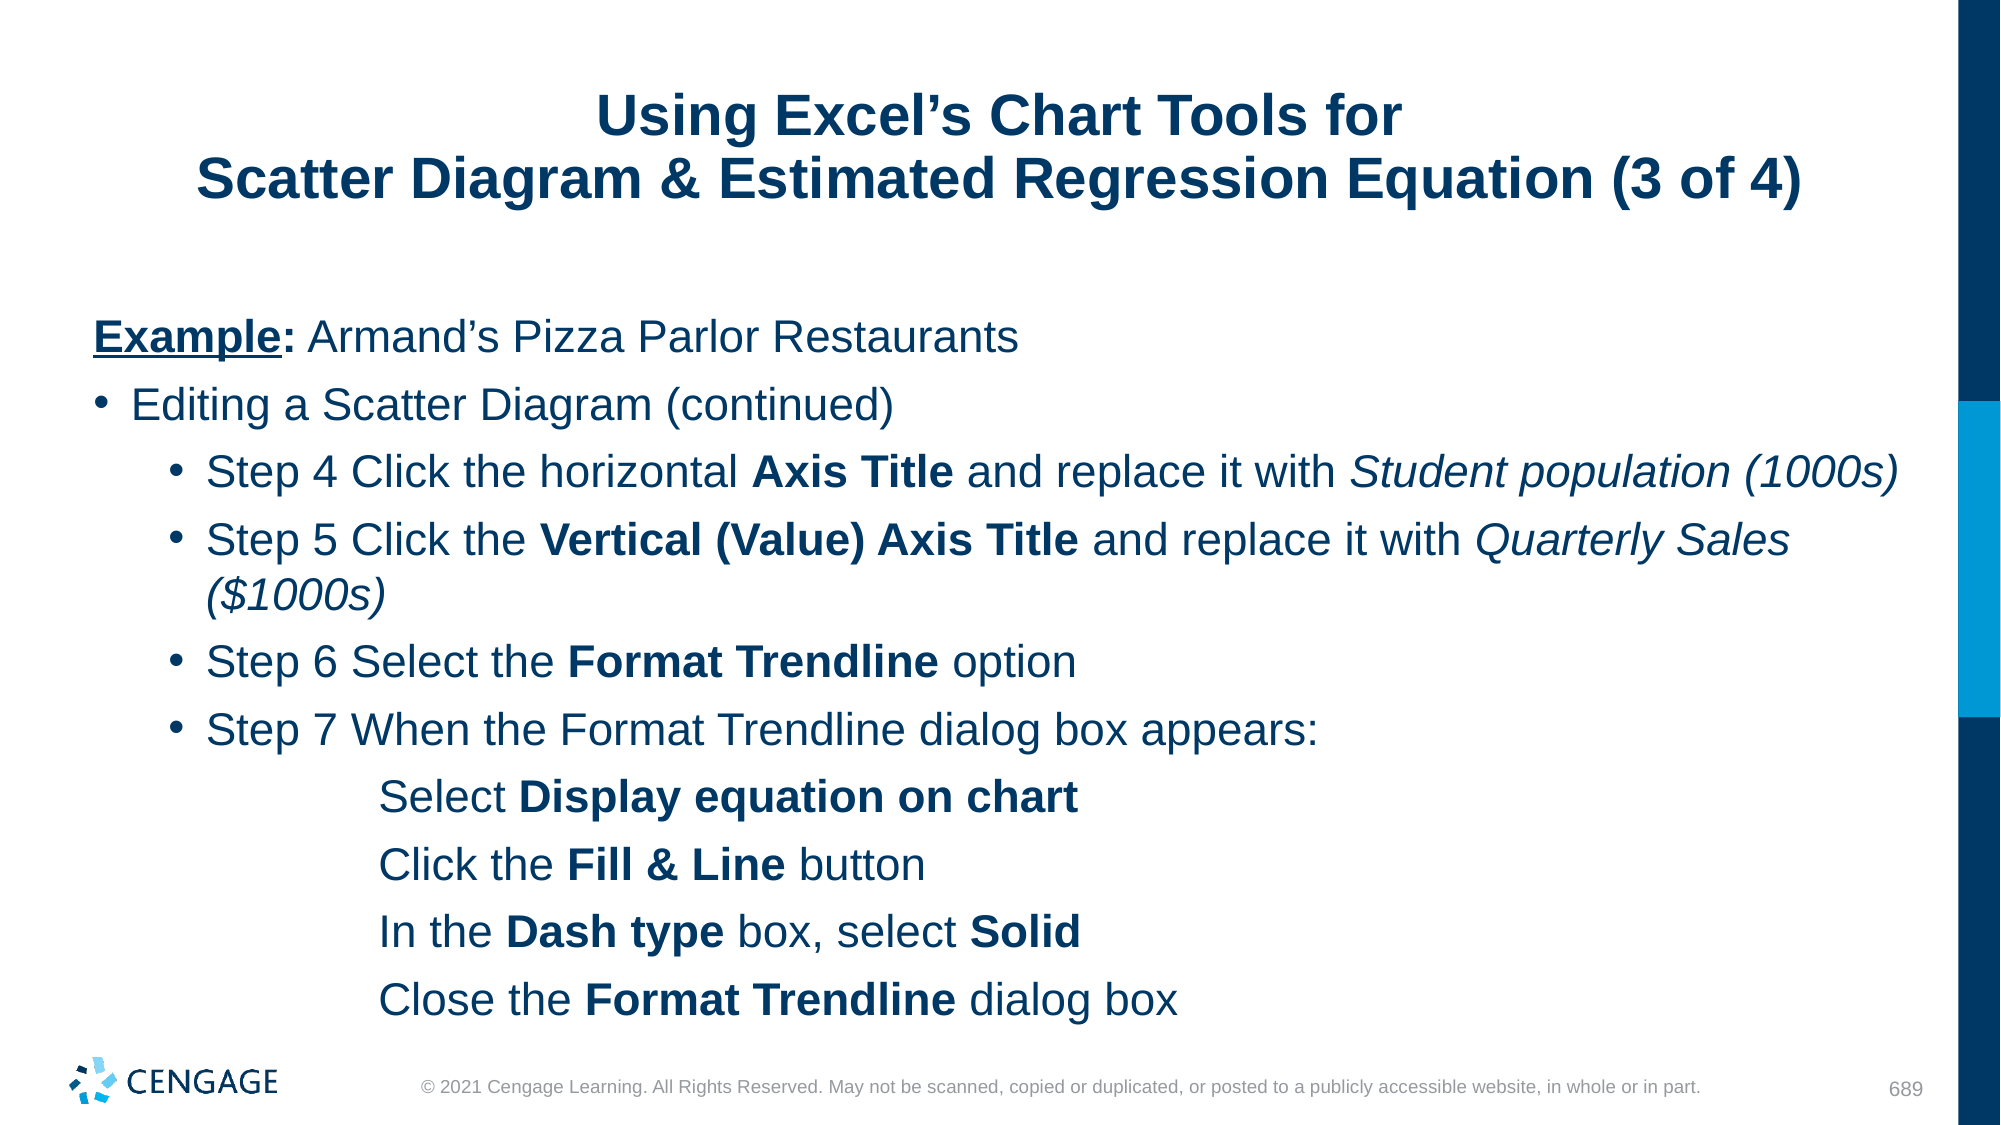

# Using Excel’s Chart Tools for Scatter Diagram & Estimated Regression Equation (3 of 4)
Example: Armand’s Pizza Parlor Restaurants
Editing a Scatter Diagram (continued)
Step 4 Click the horizontal Axis Title and replace it with Student population (1000s)
Step 5 Click the Vertical (Value) Axis Title and replace it with Quarterly Sales ($1000s)
Step 6 Select the Format Trendline option
Step 7 When the Format Trendline dialog box appears:
Select Display equation on chart
Click the Fill & Line button
In the Dash type box, select Solid
Close the Format Trendline dialog box